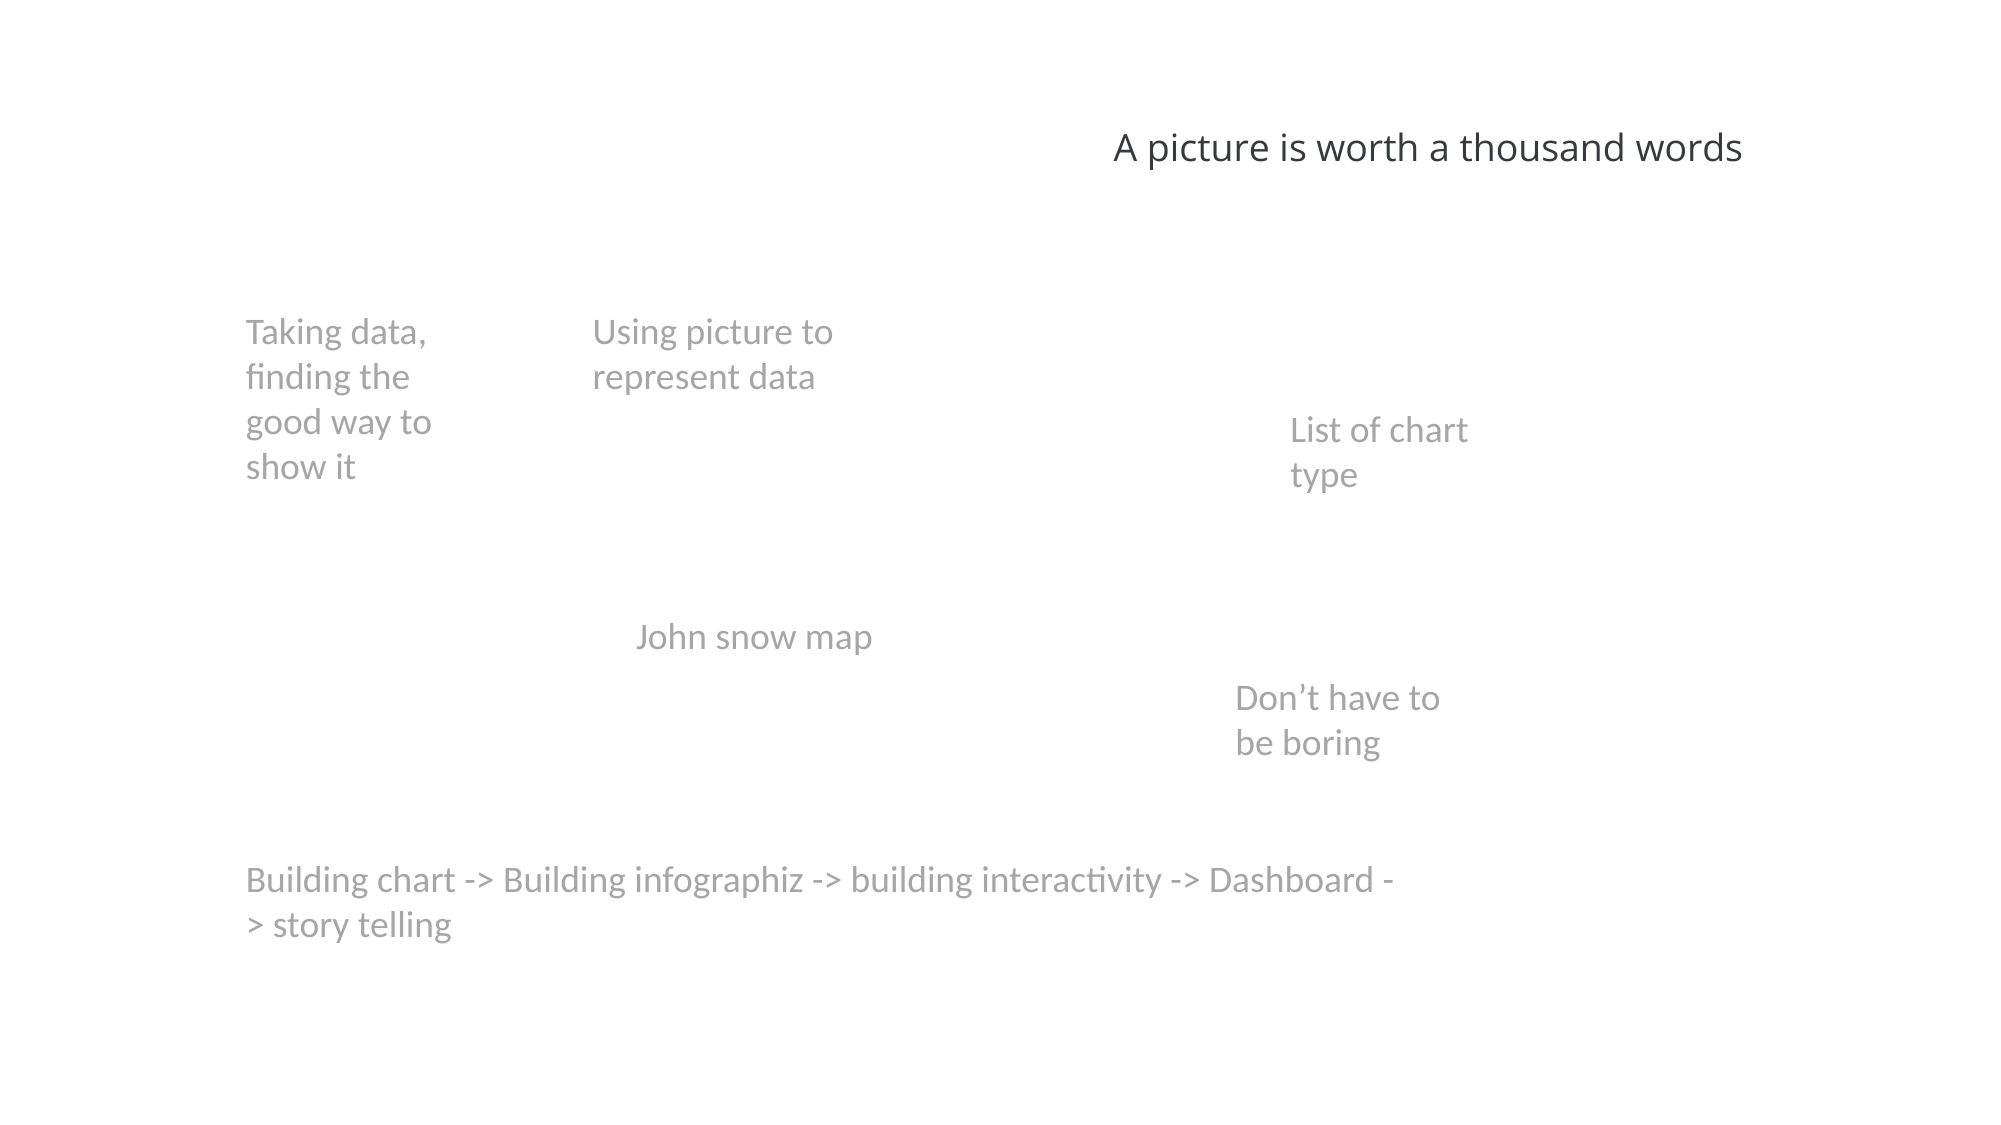

A picture is worth a thousand words
Taking data, finding the good way to show it
Using picture to represent data
List of chart type
John snow map
Don’t have to be boring
Building chart -> Building infographiz -> building interactivity -> Dashboard -> story telling